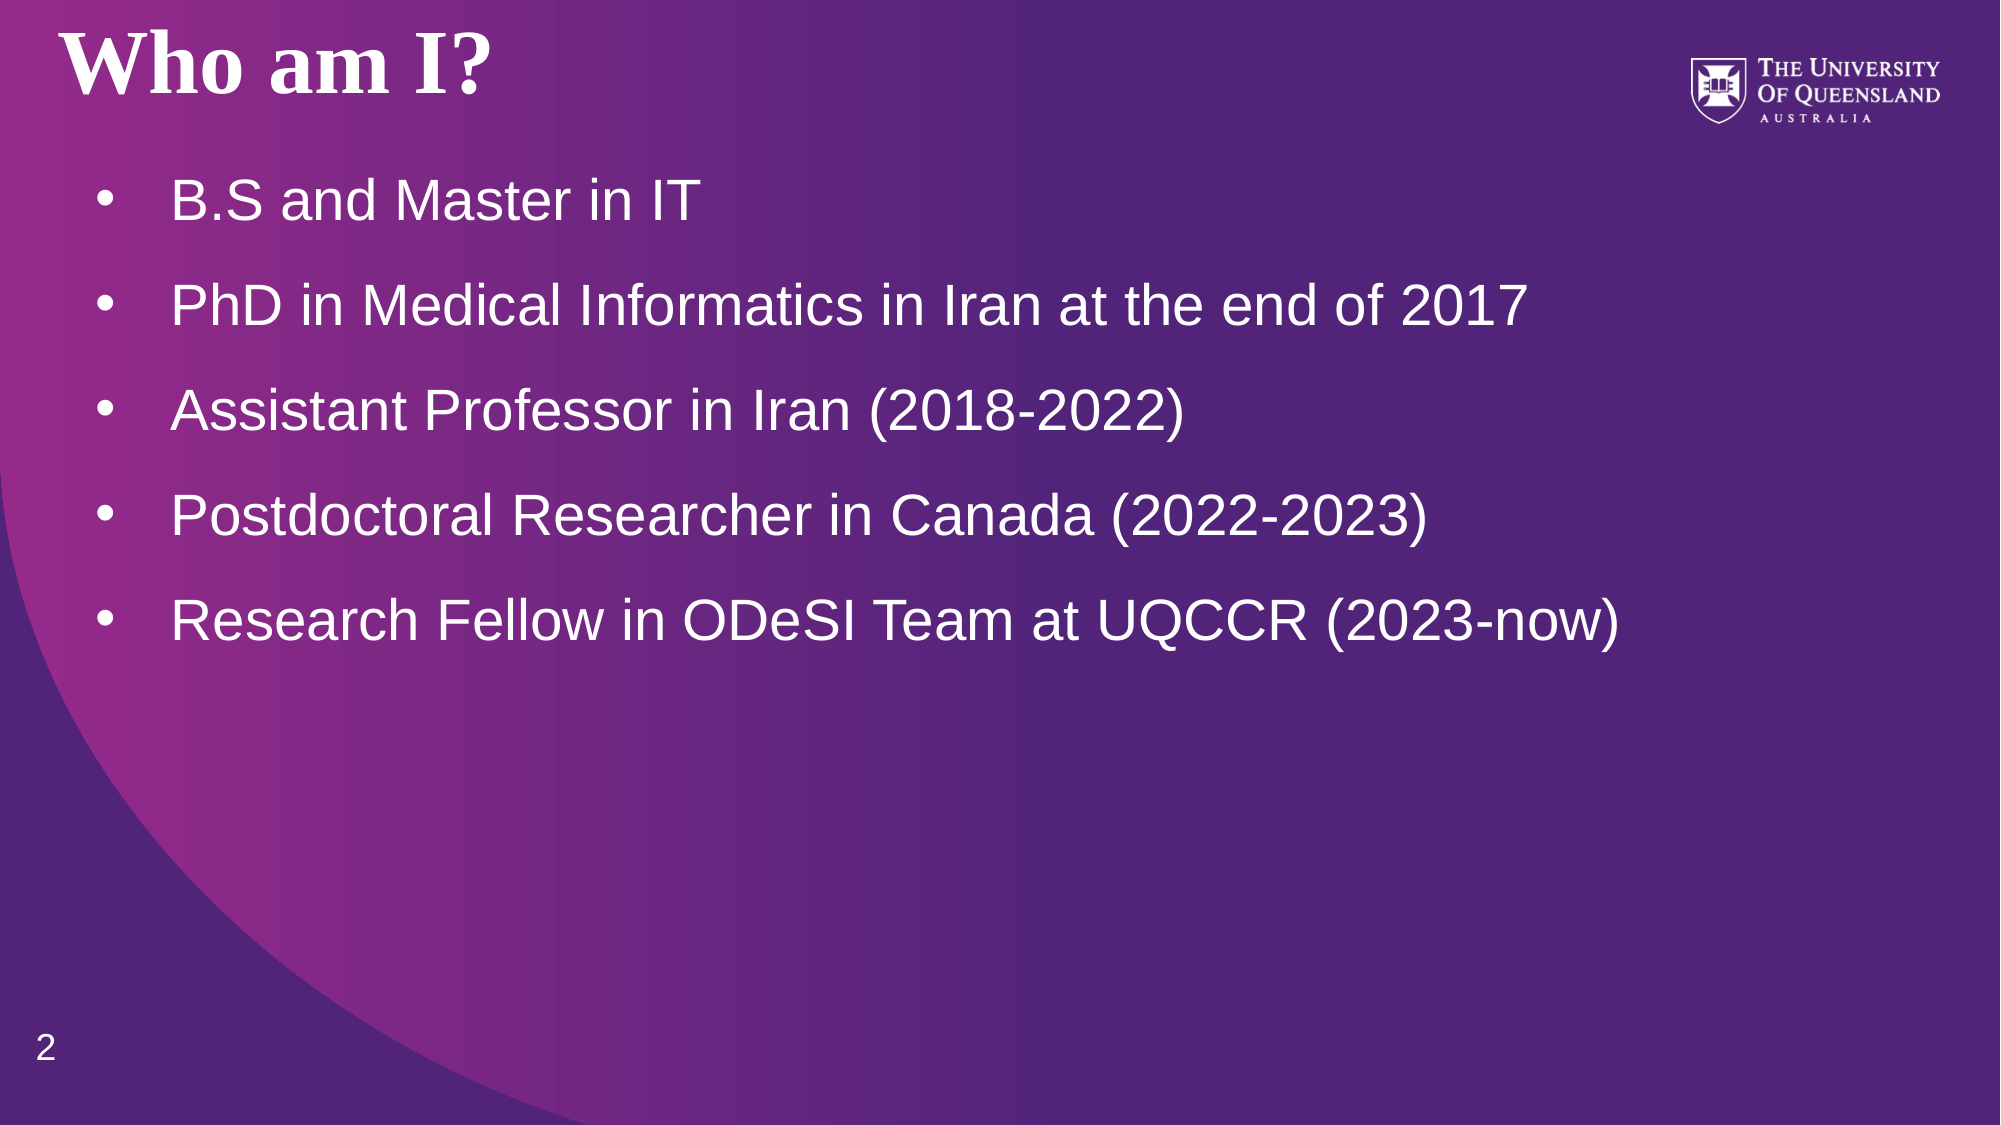

Who am I?

B.S and Master in IT
PhD in Medical Informatics in Iran at the end of 2017
Assistant Professor in Iran (2018-2022)
Postdoctoral Researcher in Canada (2022-2023)
Research Fellow in ODeSI Team at UQCCR (2023-now)

2